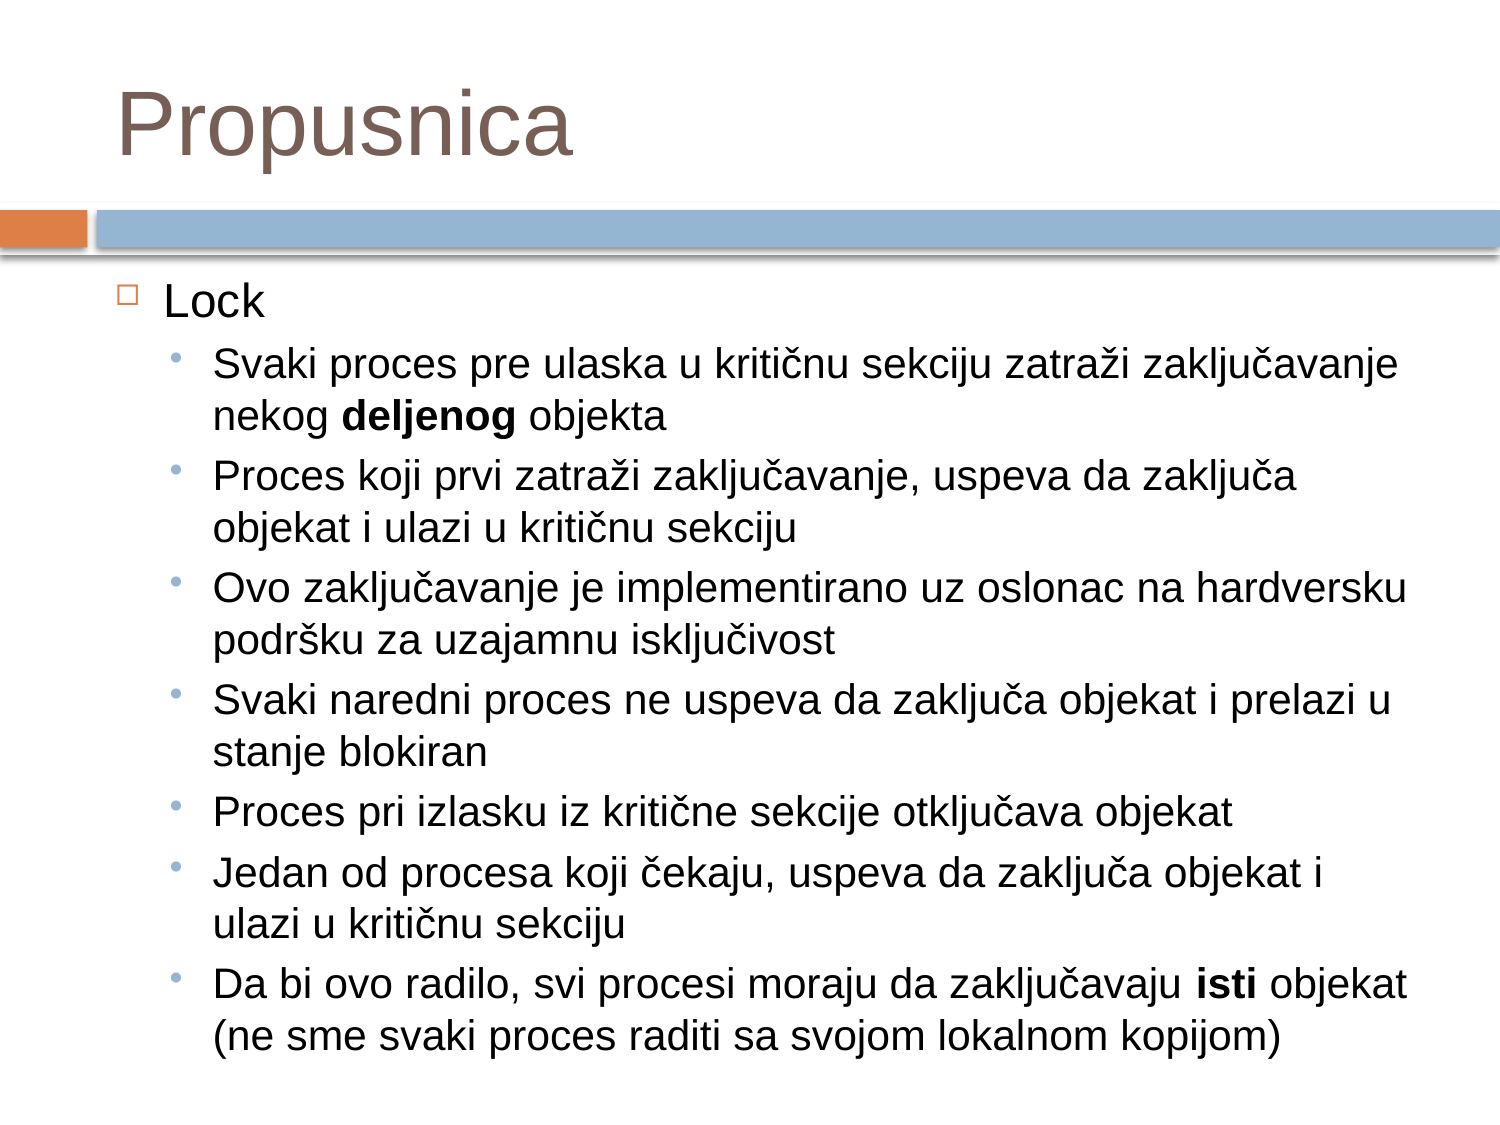

# Propusnica
Lock
Svaki proces pre ulaska u kritičnu sekciju zatraži zaključavanje nekog deljenog objekta
Proces koji prvi zatraži zaključavanje, uspeva da zaključa objekat i ulazi u kritičnu sekciju
Ovo zaključavanje je implementirano uz oslonac na hardversku podršku za uzajamnu isključivost
Svaki naredni proces ne uspeva da zaključa objekat i prelazi u stanje blokiran
Proces pri izlasku iz kritične sekcije otključava objekat
Jedan od procesa koji čekaju, uspeva da zaključa objekat i ulazi u kritičnu sekciju
Da bi ovo radilo, svi procesi moraju da zaključavaju isti objekat (ne sme svaki proces raditi sa svojom lokalnom kopijom)